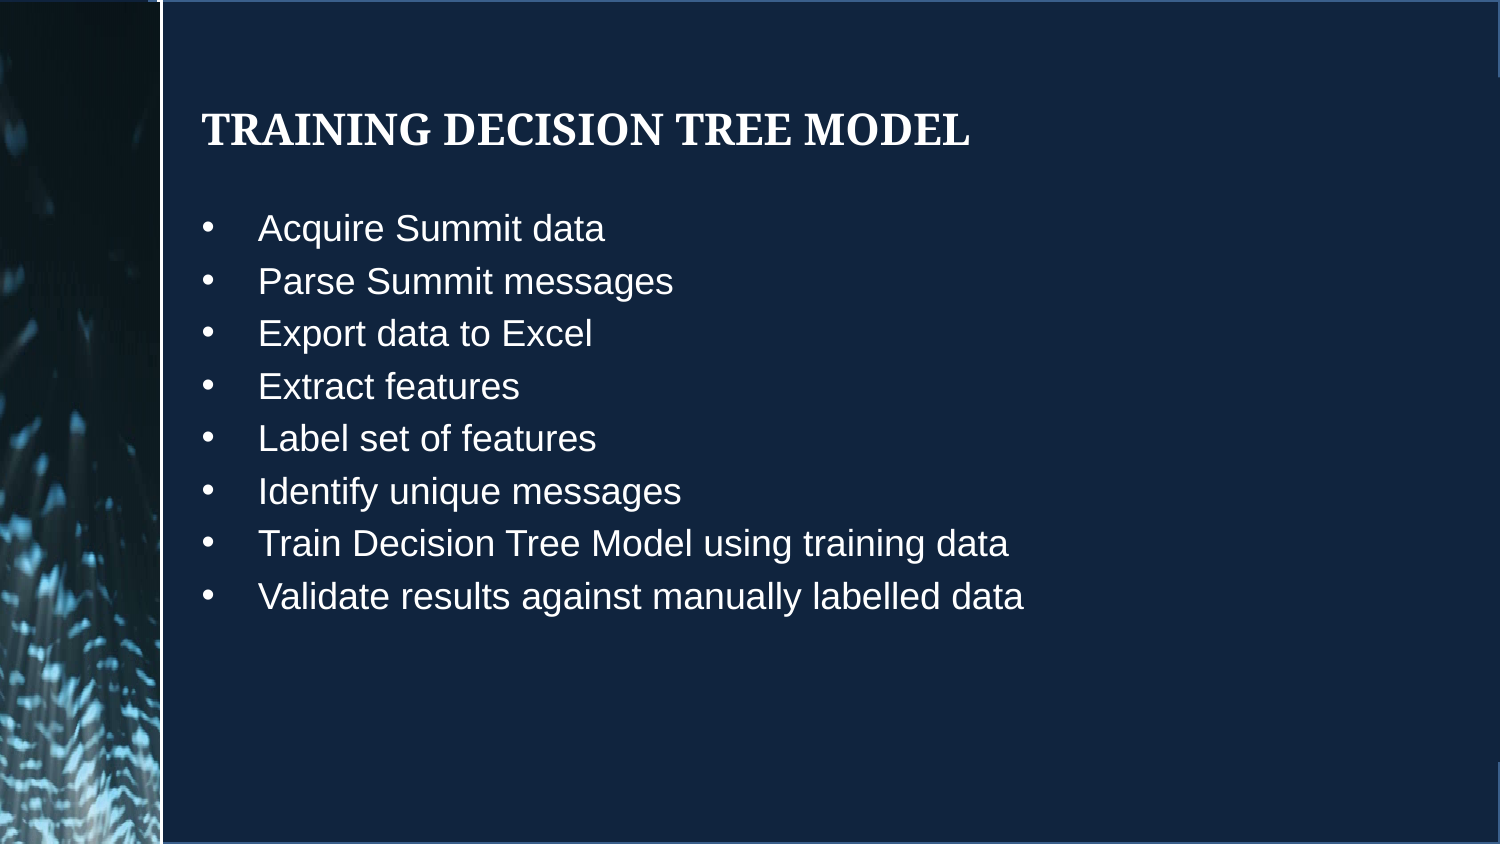

# Training Decision Tree Model

Acquire Summit data
Parse Summit messages
Export data to Excel
Extract features
Label set of features
Identify unique messages
Train Decision Tree Model using training data
Validate results against manually labelled data